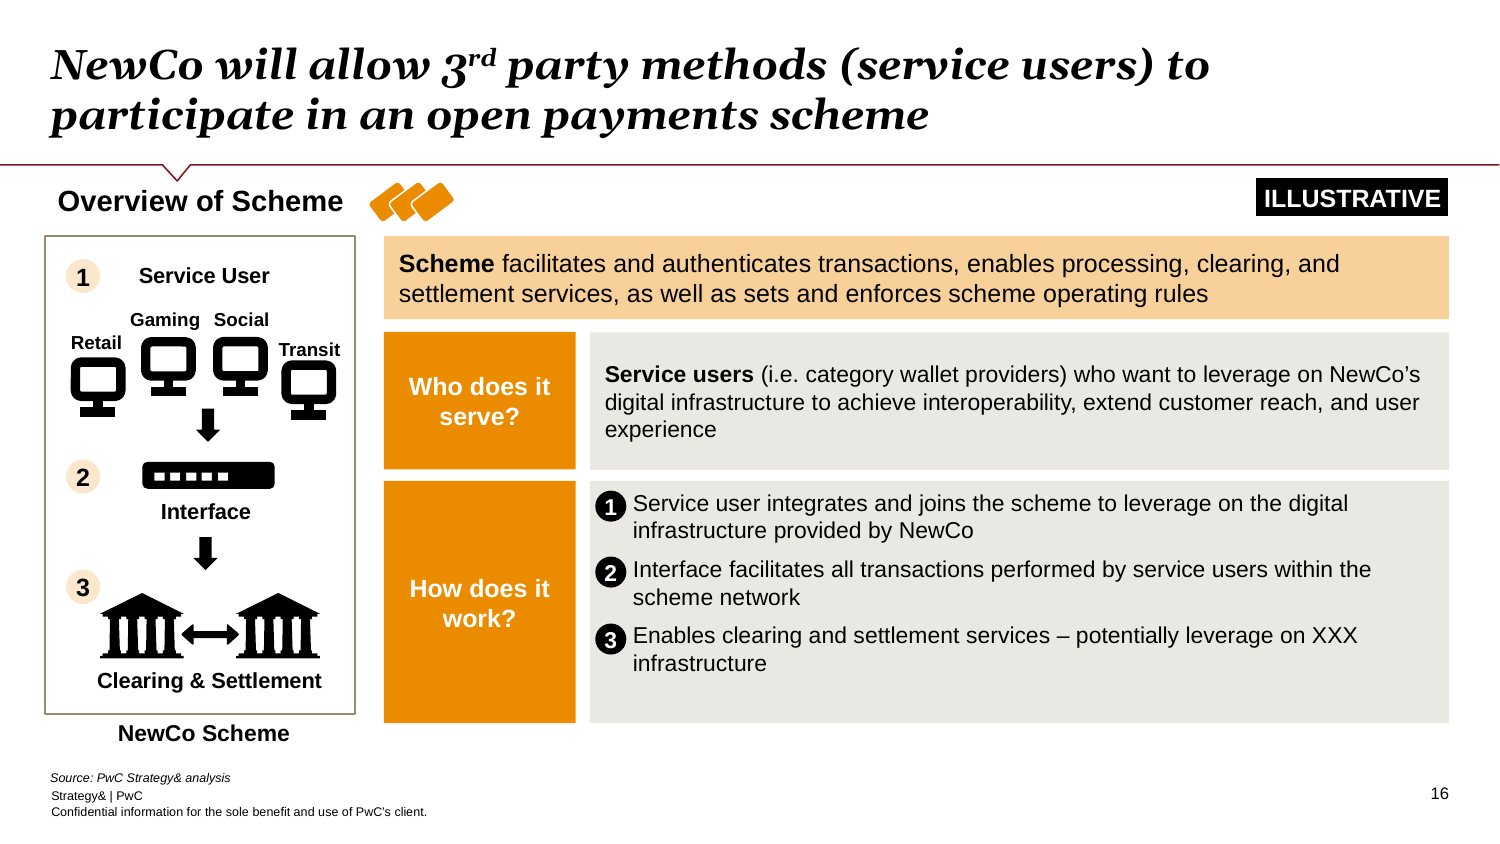

# NewCo will allow 3rd party methods (service users) to participate in an open payments scheme
ILLUSTRATIVE

Overview of Scheme

Scheme facilitates and authenticates transactions, enables processing, clearing, and settlement services, as well as sets and enforces scheme operating rules
1
Service User
Gaming

Social

Retail

Who does it serve?
Service users (i.e. category wallet providers) who want to leverage on NewCo’s digital infrastructure to achieve interoperability, extend customer reach, and user experience
Transit

2

How does it work?
Service user integrates and joins the scheme to leverage on the digital infrastructure provided by NewCo
Interface facilitates all transactions performed by service users within the scheme network
Enables clearing and settlement services – potentially leverage on XXX infrastructure
1
Interface

2
3

3
Clearing & Settlement
NewCo Scheme
Source: PwC Strategy& analysis
16
Confidential information for the sole benefit and use of PwC’s client.